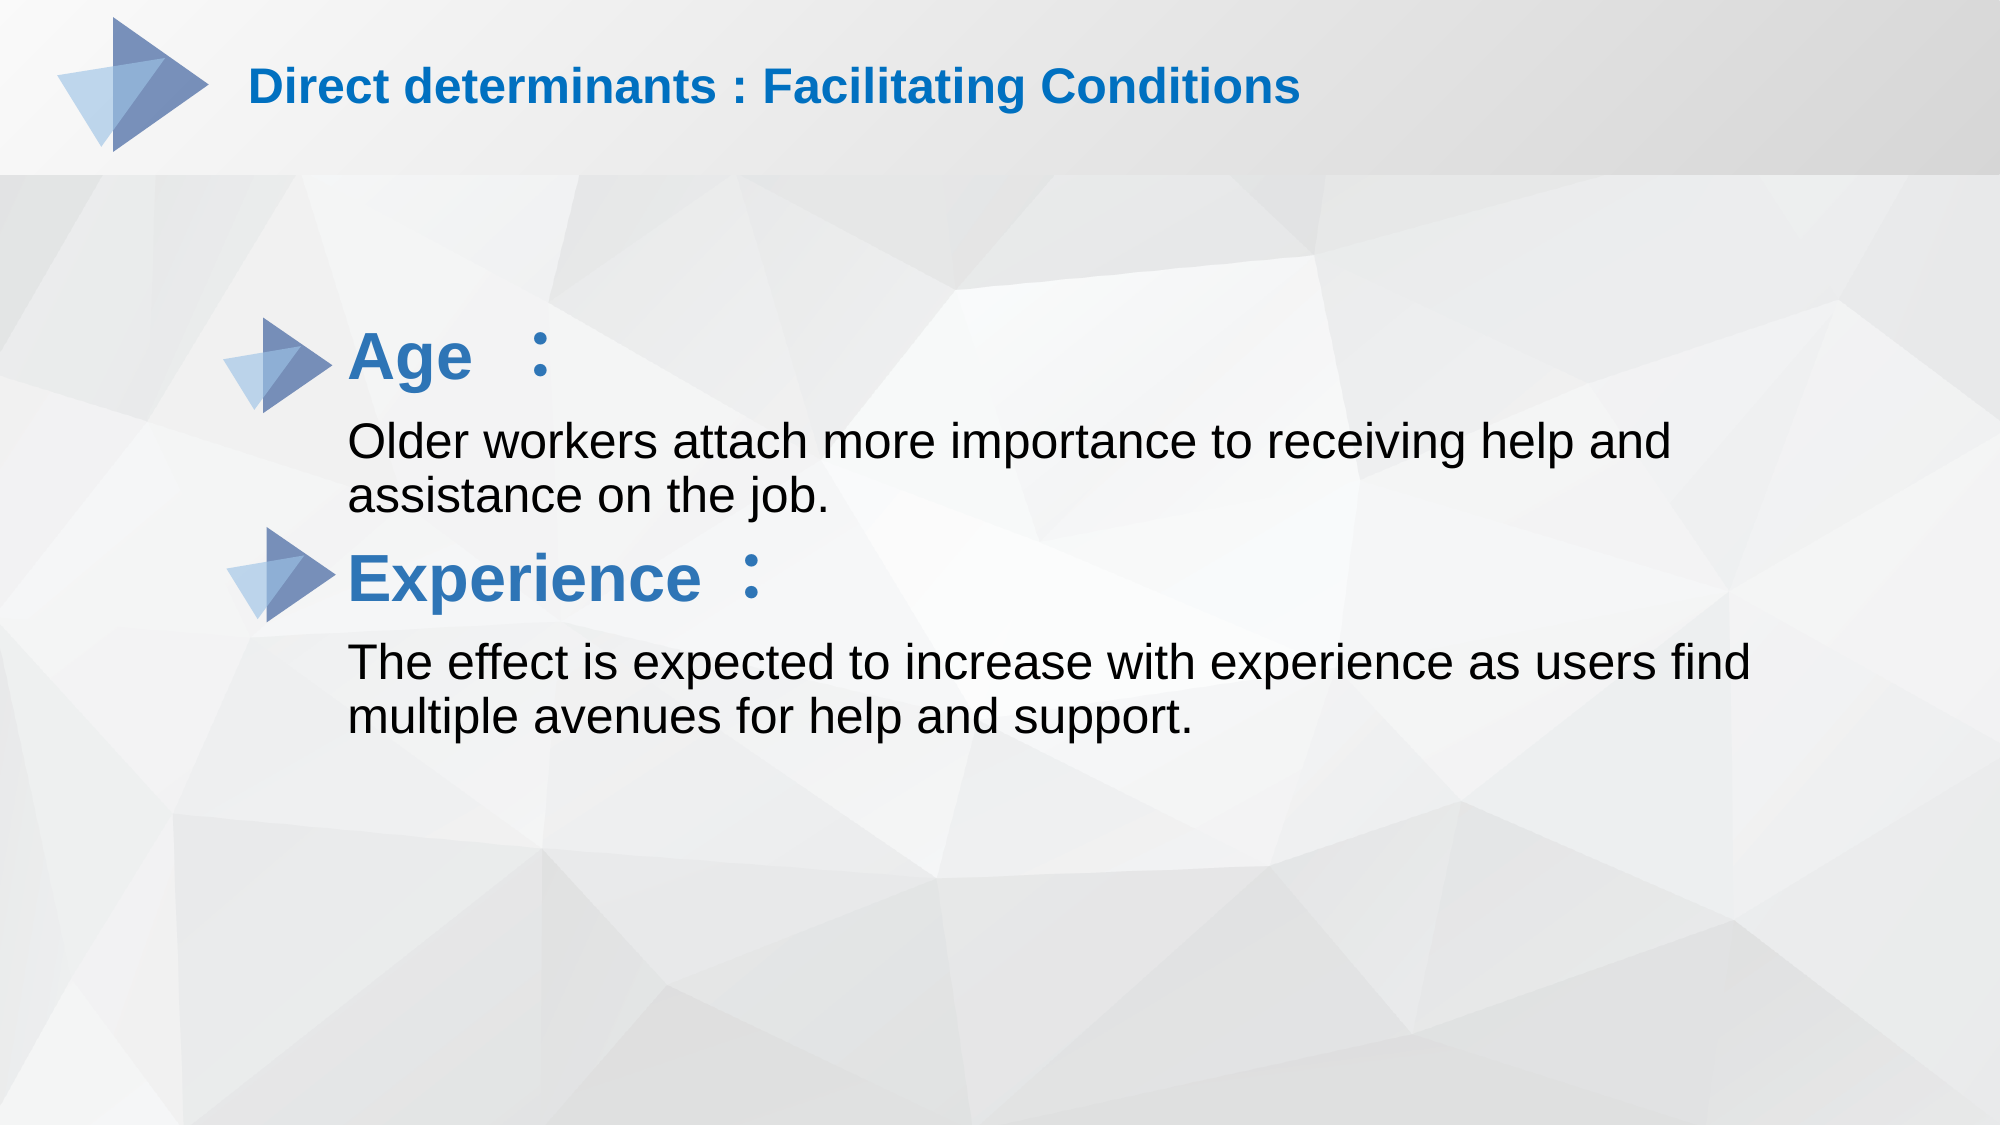

#

Direct determinants : Facilitating Conditions
Age ：
Older workers attach more importance to receiving help and assistance on the job.
Experience：
The effect is expected to increase with experience as users find multiple avenues for help and support.